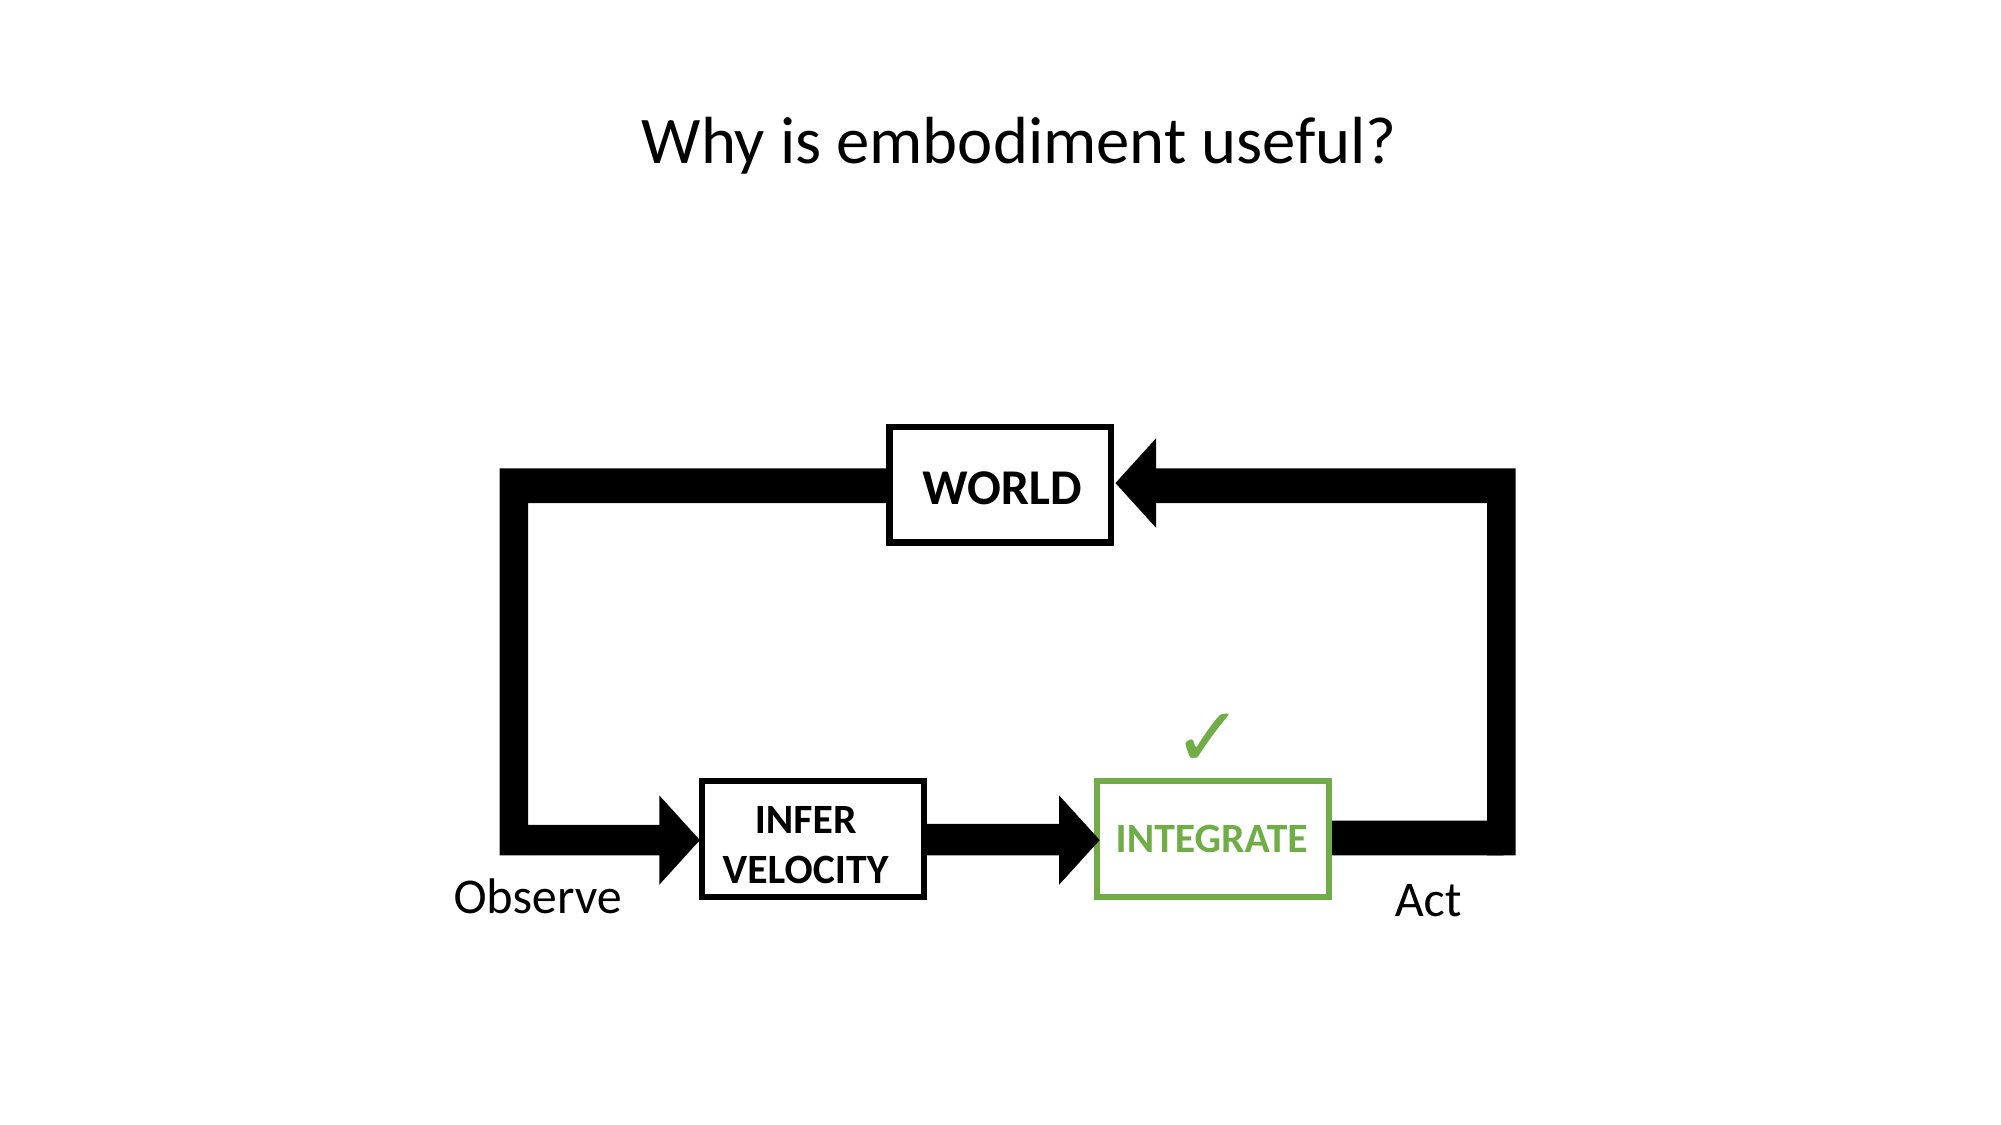

Why is embodiment useful?

WORLD
✓

INFER
VELOCITY
INTEGRATE

Observe
Act